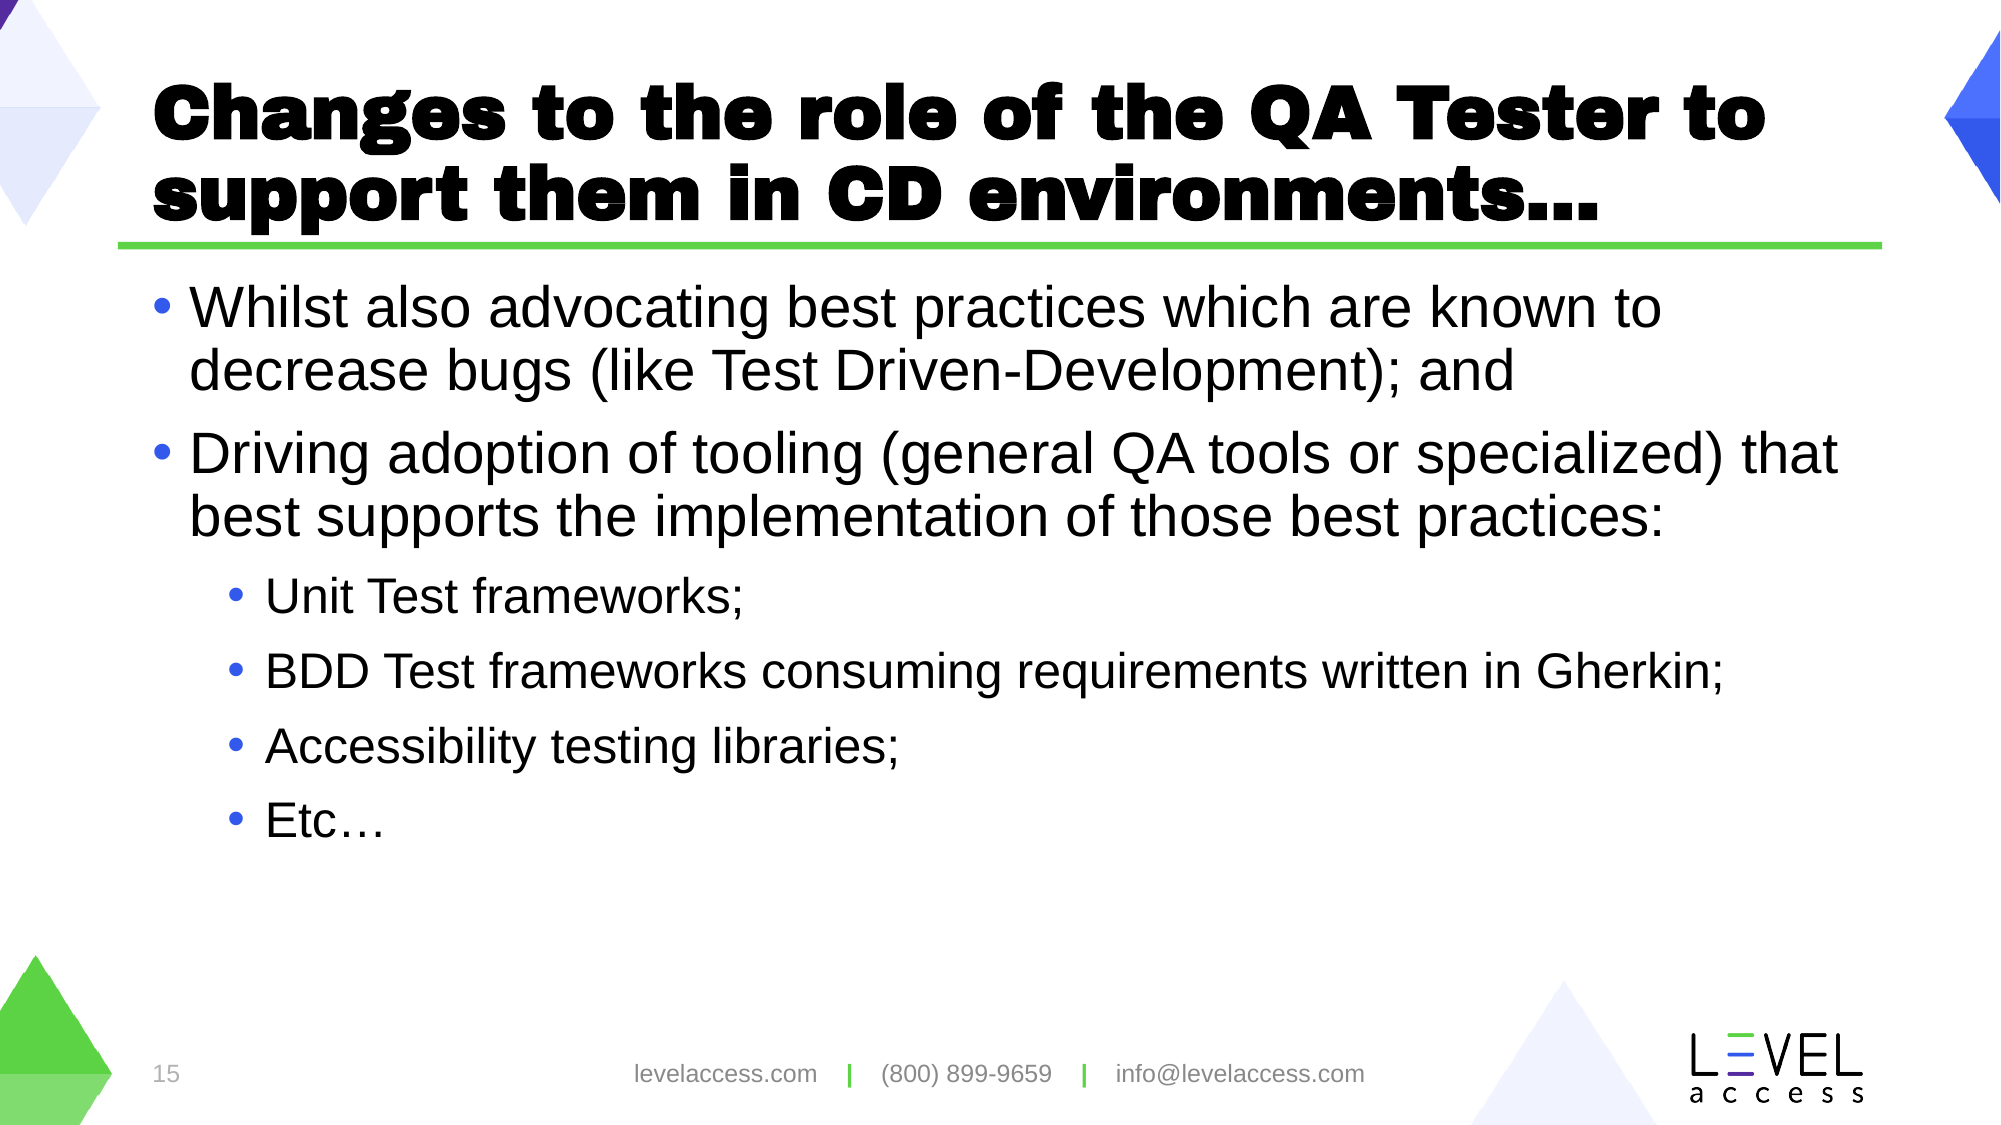

# Changes to the role of the QA Tester to support them in CD environments…
Whilst also advocating best practices which are known to decrease bugs (like Test Driven-Development); and
Driving adoption of tooling (general QA tools or specialized) that best supports the implementation of those best practices:
Unit Test frameworks;
BDD Test frameworks consuming requirements written in Gherkin;
Accessibility testing libraries;
Etc…
levelaccess.com    |    (800) 899-9659    |    info@levelaccess.com
15